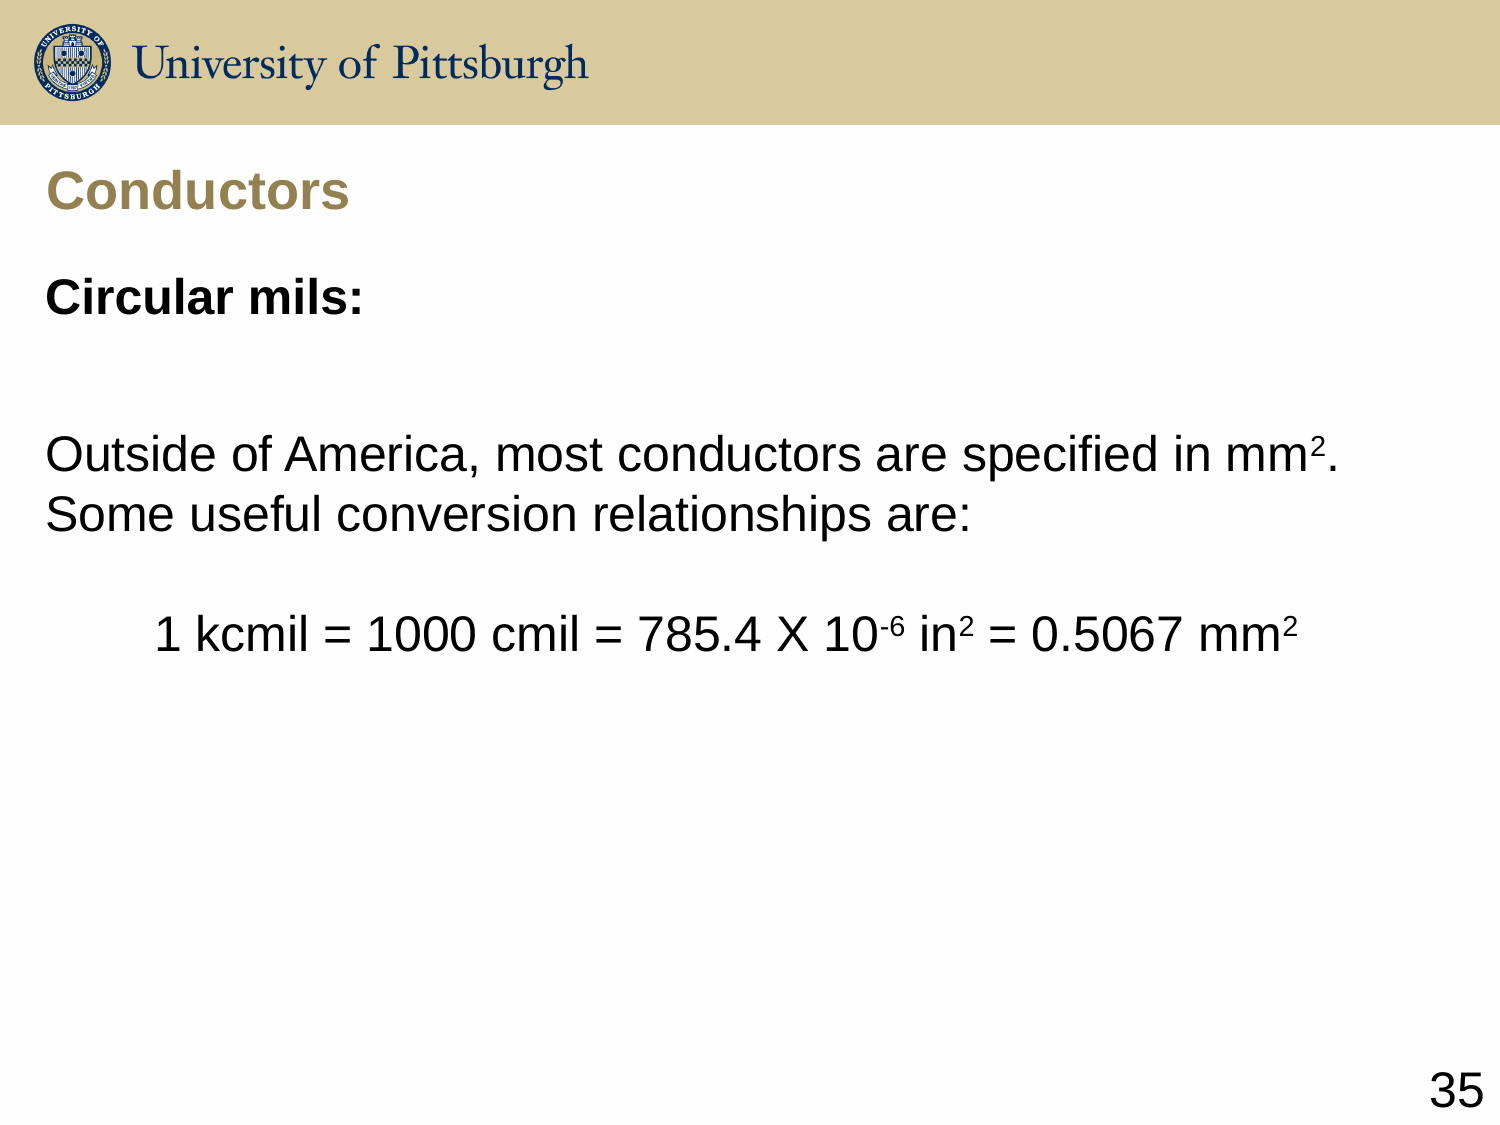

Conductors
Circular mils:

Outside of America, most conductors are specified in mm2. Some useful conversion relationships are:

1 kcmil = 1000 cmil = 785.4 X 10-6 in2 = 0.5067 mm2
35